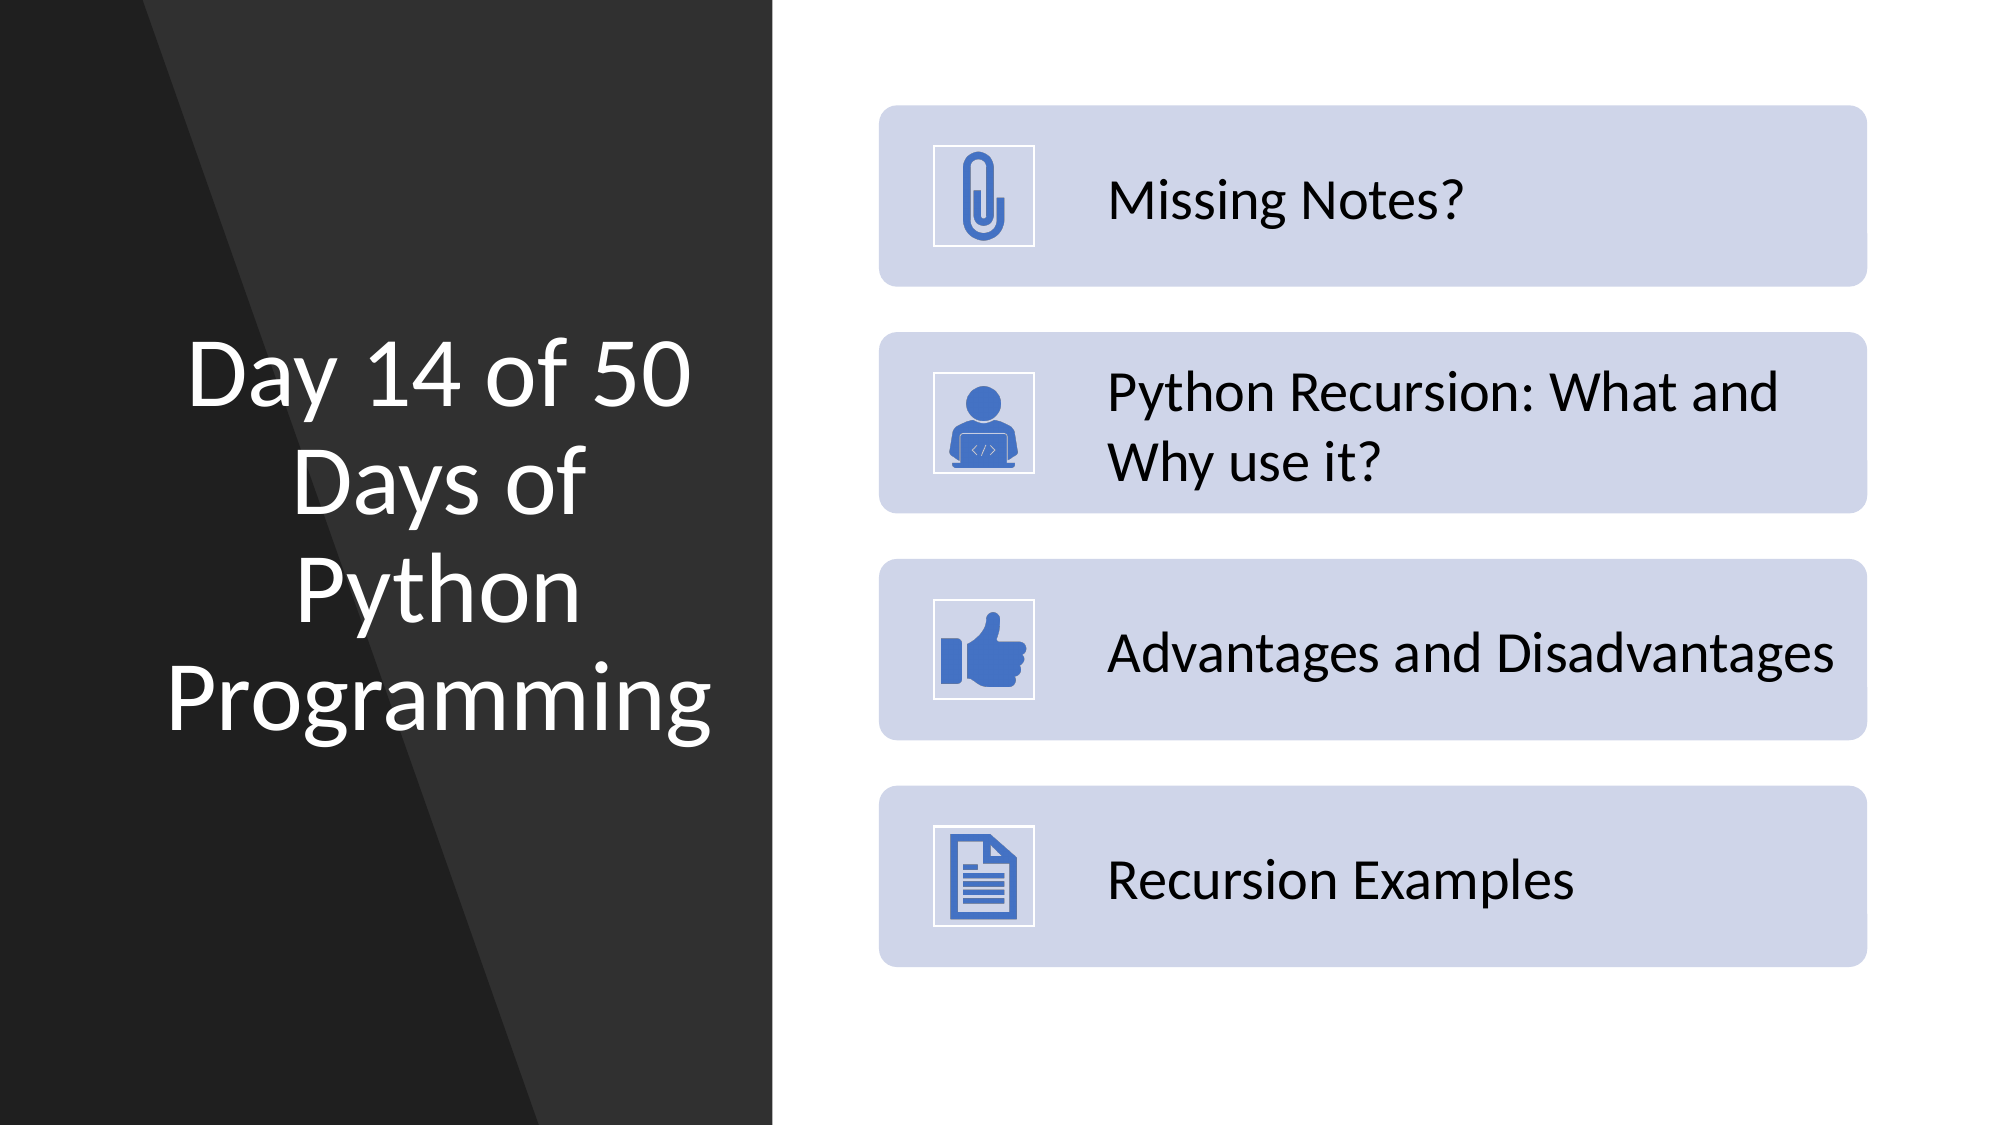

# Day 14 of 50 Days of Python Programming
Missing Notes?
Python Recursion: What and Why use it?
Advantages and Disadvantages
Recursion Examples